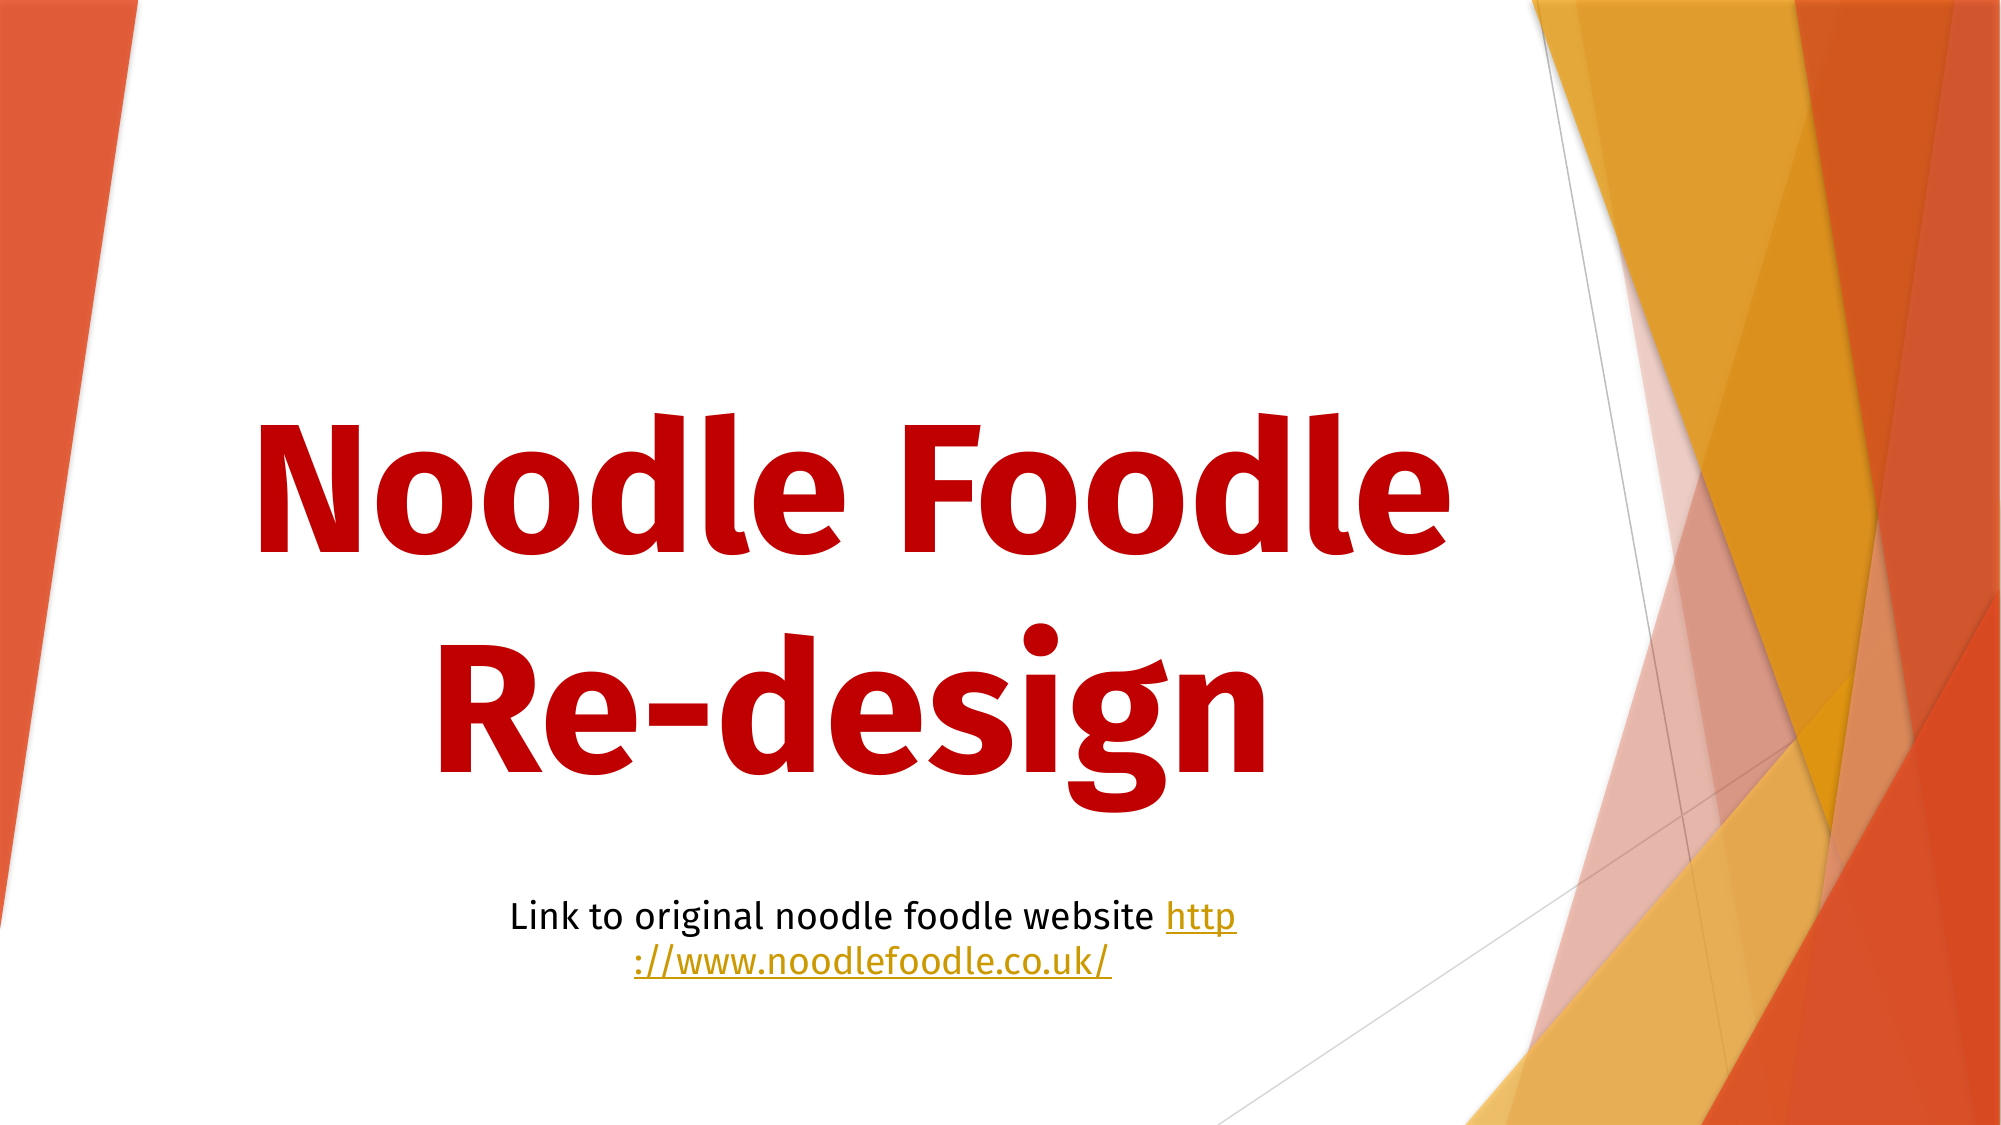

Noodle Foodle
Re-design
Link to original noodle foodle website http://www.noodlefoodle.co.uk/